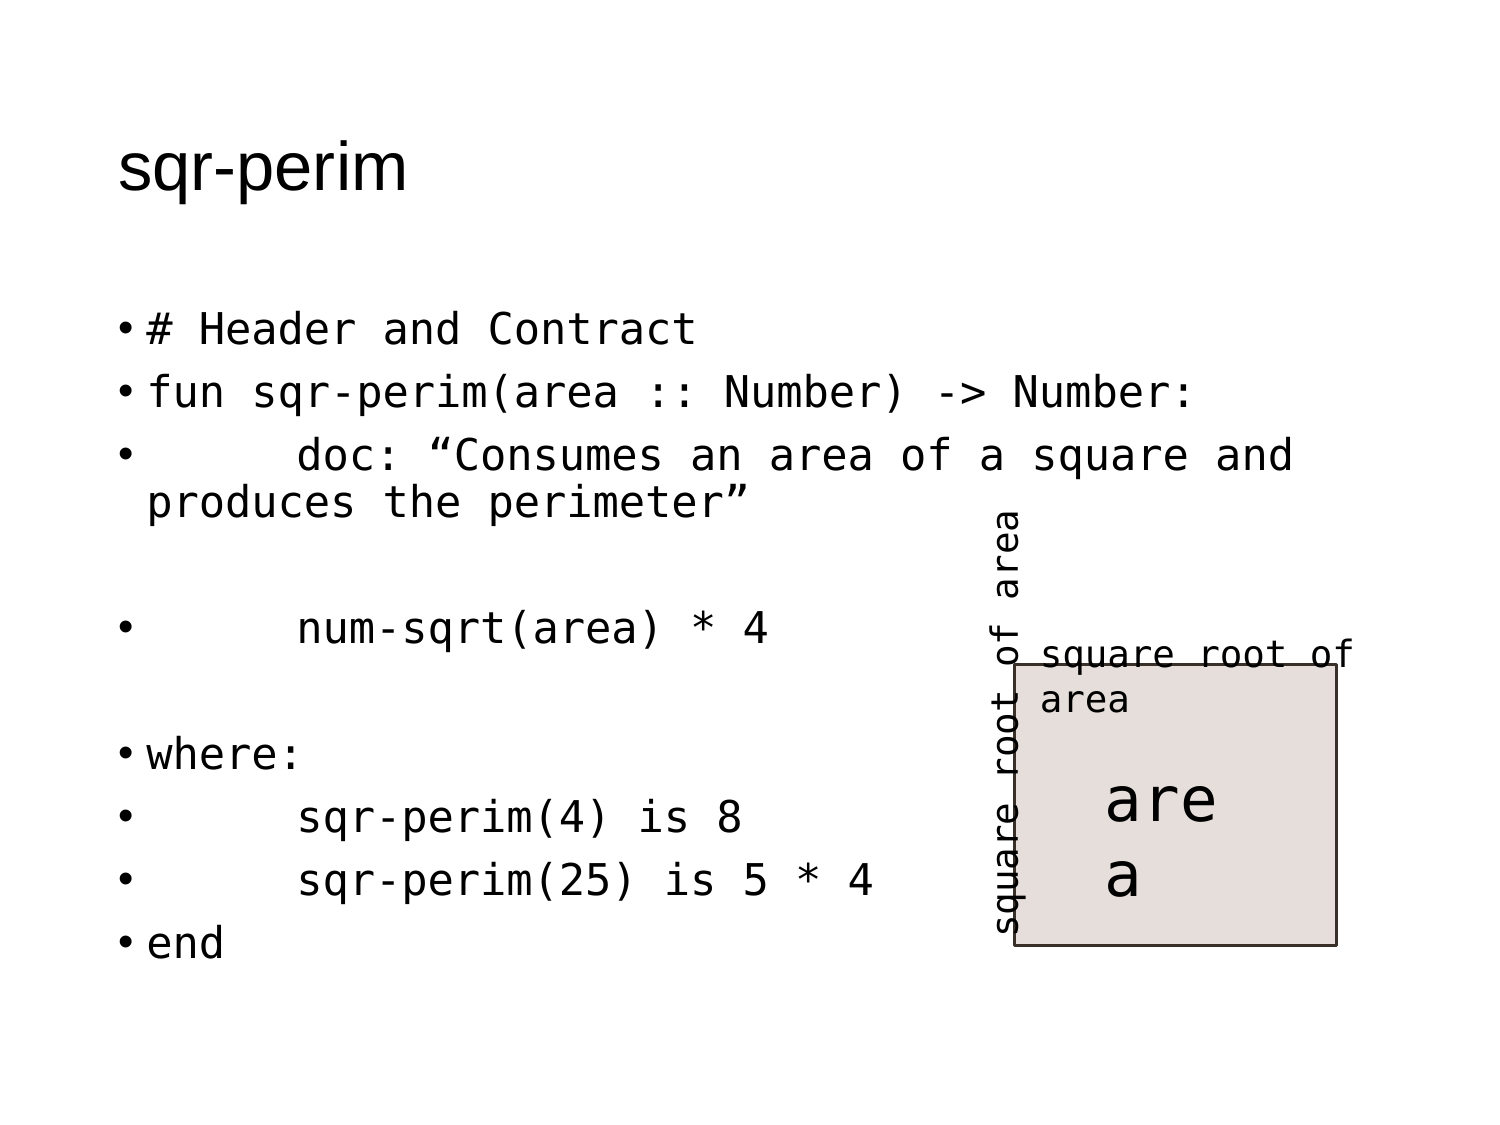

# sqr-perim
# Header and Contract
fun sqr-perim(area :: Number) -> Number:
	doc: “Consumes an area of a square and produces the perimeter”

	num-sqrt(area) * 4

where:
	sqr-perim(4) is 8
	sqr-perim(25) is 5 * 4
end
square root of area

square root of area
area